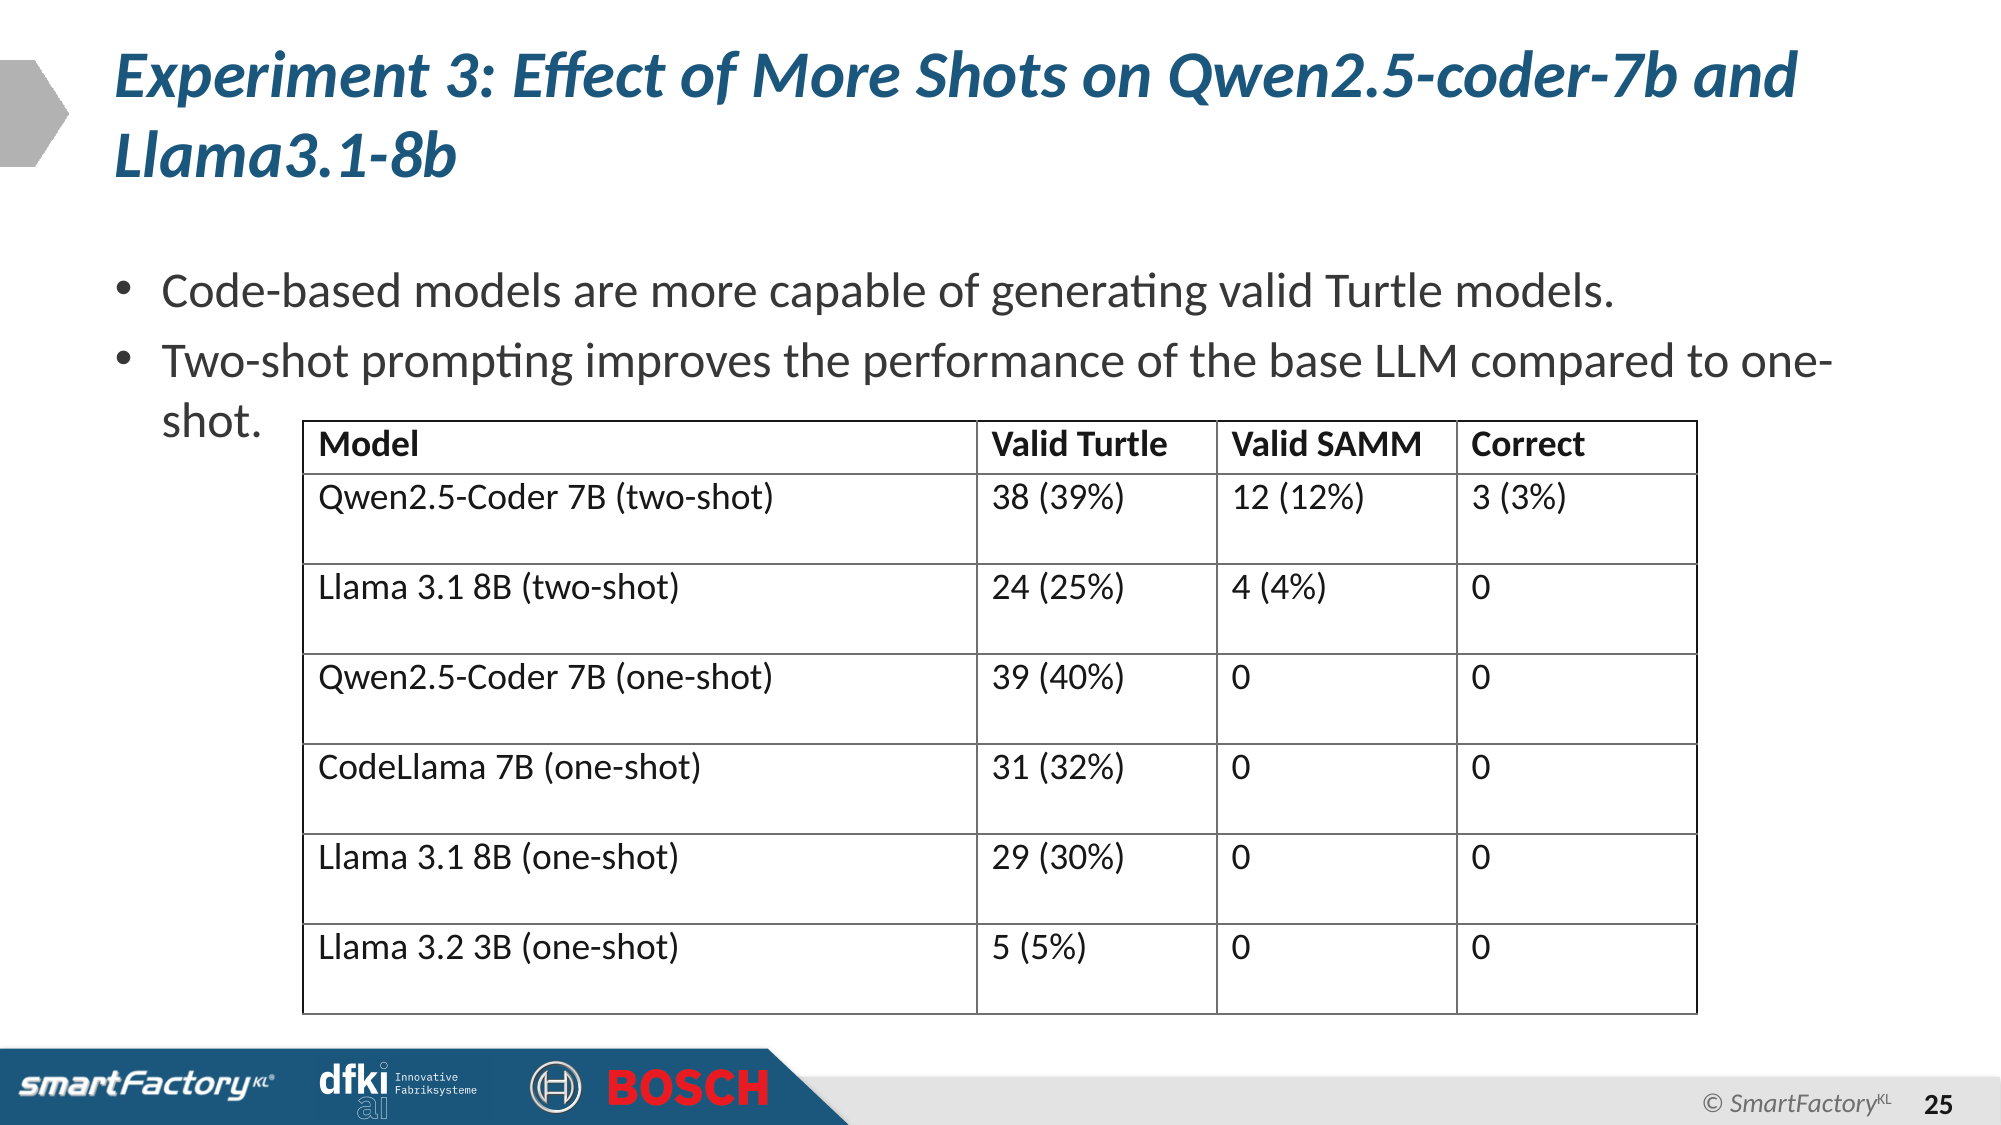

# Experiment 3: Effect of More Shots on Qwen2.5-coder-7b and Llama3.1-8b
Code-based models are more capable of generating valid Turtle models.
Two-shot prompting improves the performance of the base LLM compared to one-shot.
| Model | Valid Turtle | Valid SAMM | Correct |
| --- | --- | --- | --- |
| Qwen2.5-Coder 7B (two-shot) | 38 (39%) | 12 (12%) | 3 (3%) |
| Llama 3.1 8B (two-shot) | 24 (25%) | 4 (4%) | 0 |
| Qwen2.5-Coder 7B (one-shot) | 39 (40%) | 0 | 0 |
| CodeLlama 7B (one-shot) | 31 (32%) | 0 | 0 |
| Llama 3.1 8B (one-shot) | 29 (30%) | 0 | 0 |
| Llama 3.2 3B (one-shot) | 5 (5%) | 0 | 0 |